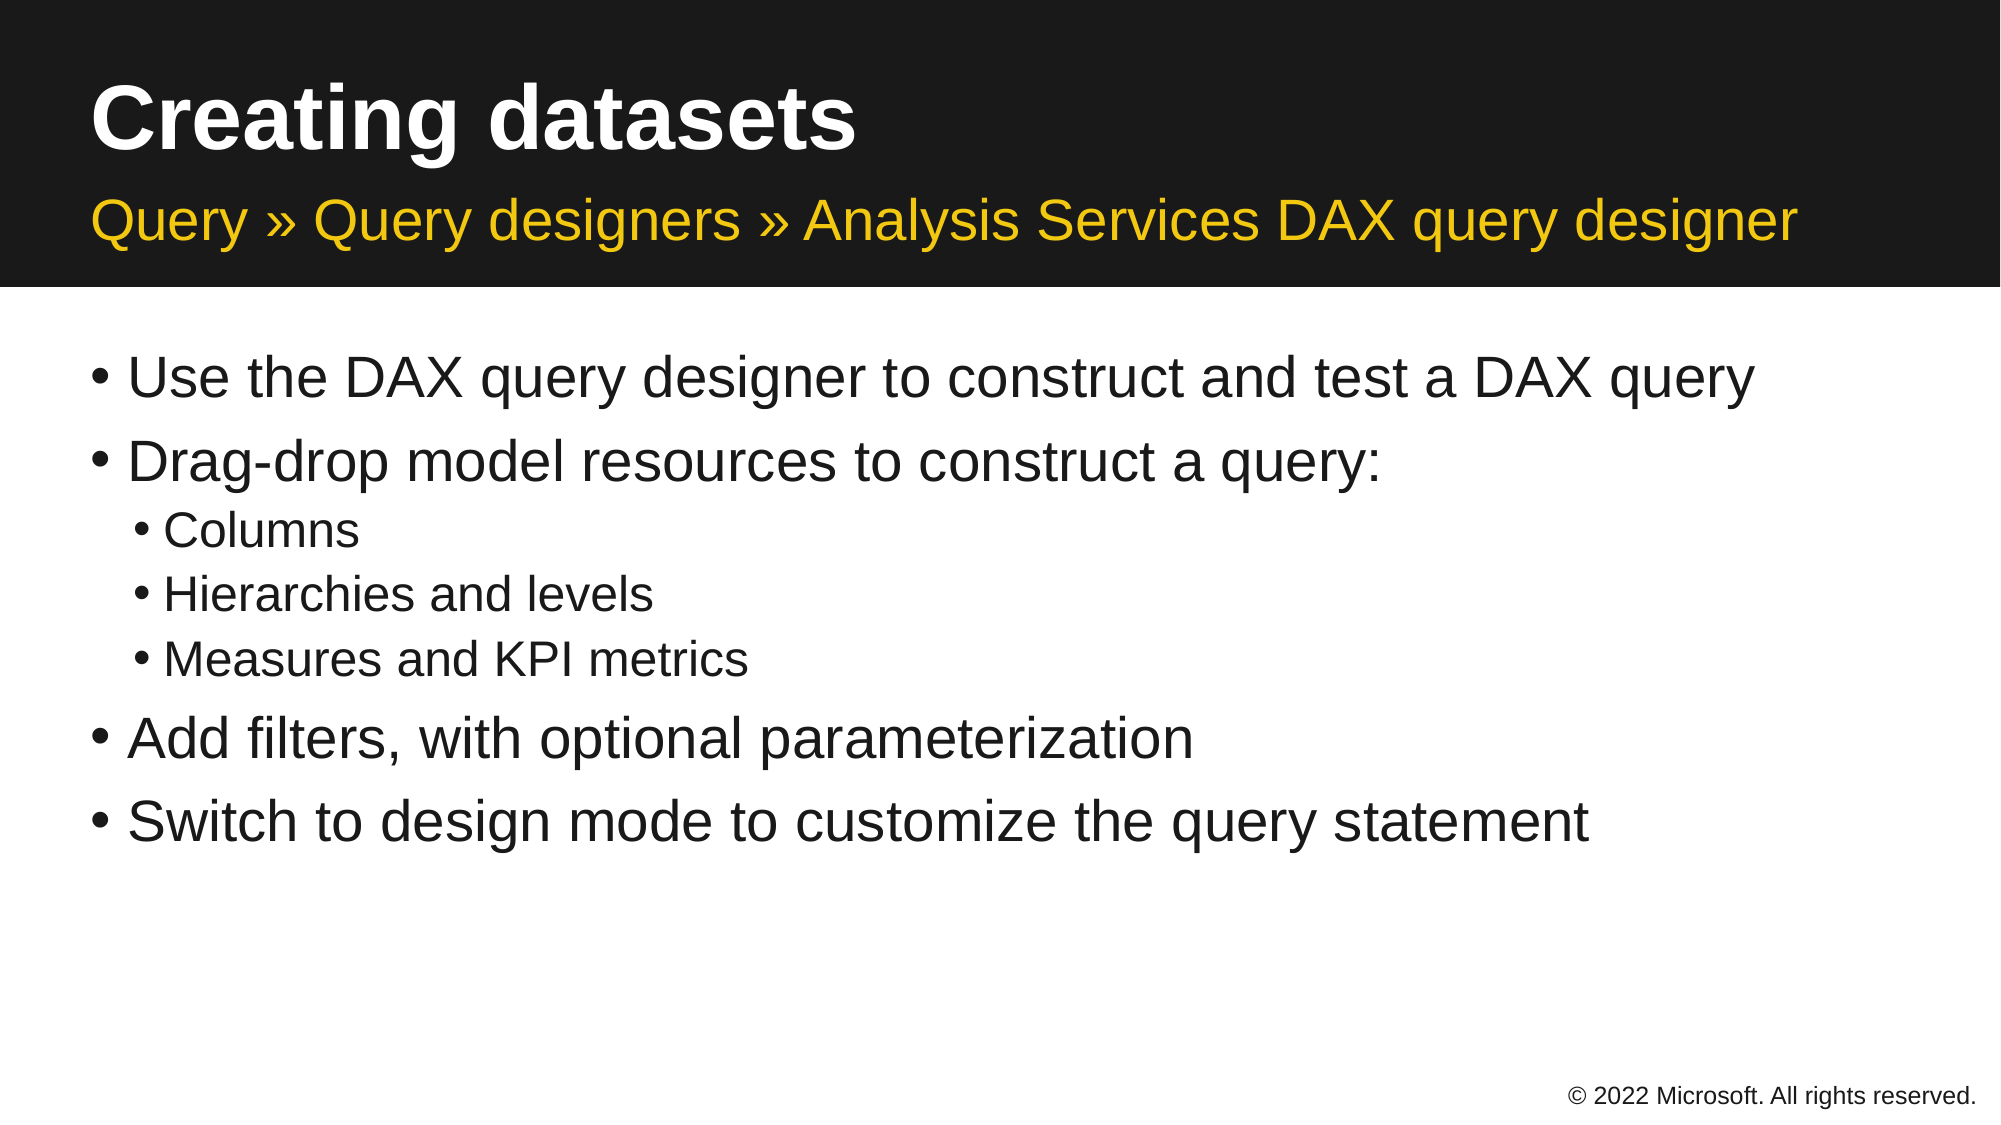

# Creating datasets
Query » Query designers » Analysis Services DAX query designer
Use the DAX query designer to construct and test a DAX query
Drag-drop model resources to construct a query:
Columns
Hierarchies and levels
Measures and KPI metrics
Add filters, with optional parameterization
Switch to design mode to customize the query statement

© 2022 Microsoft. All rights reserved.